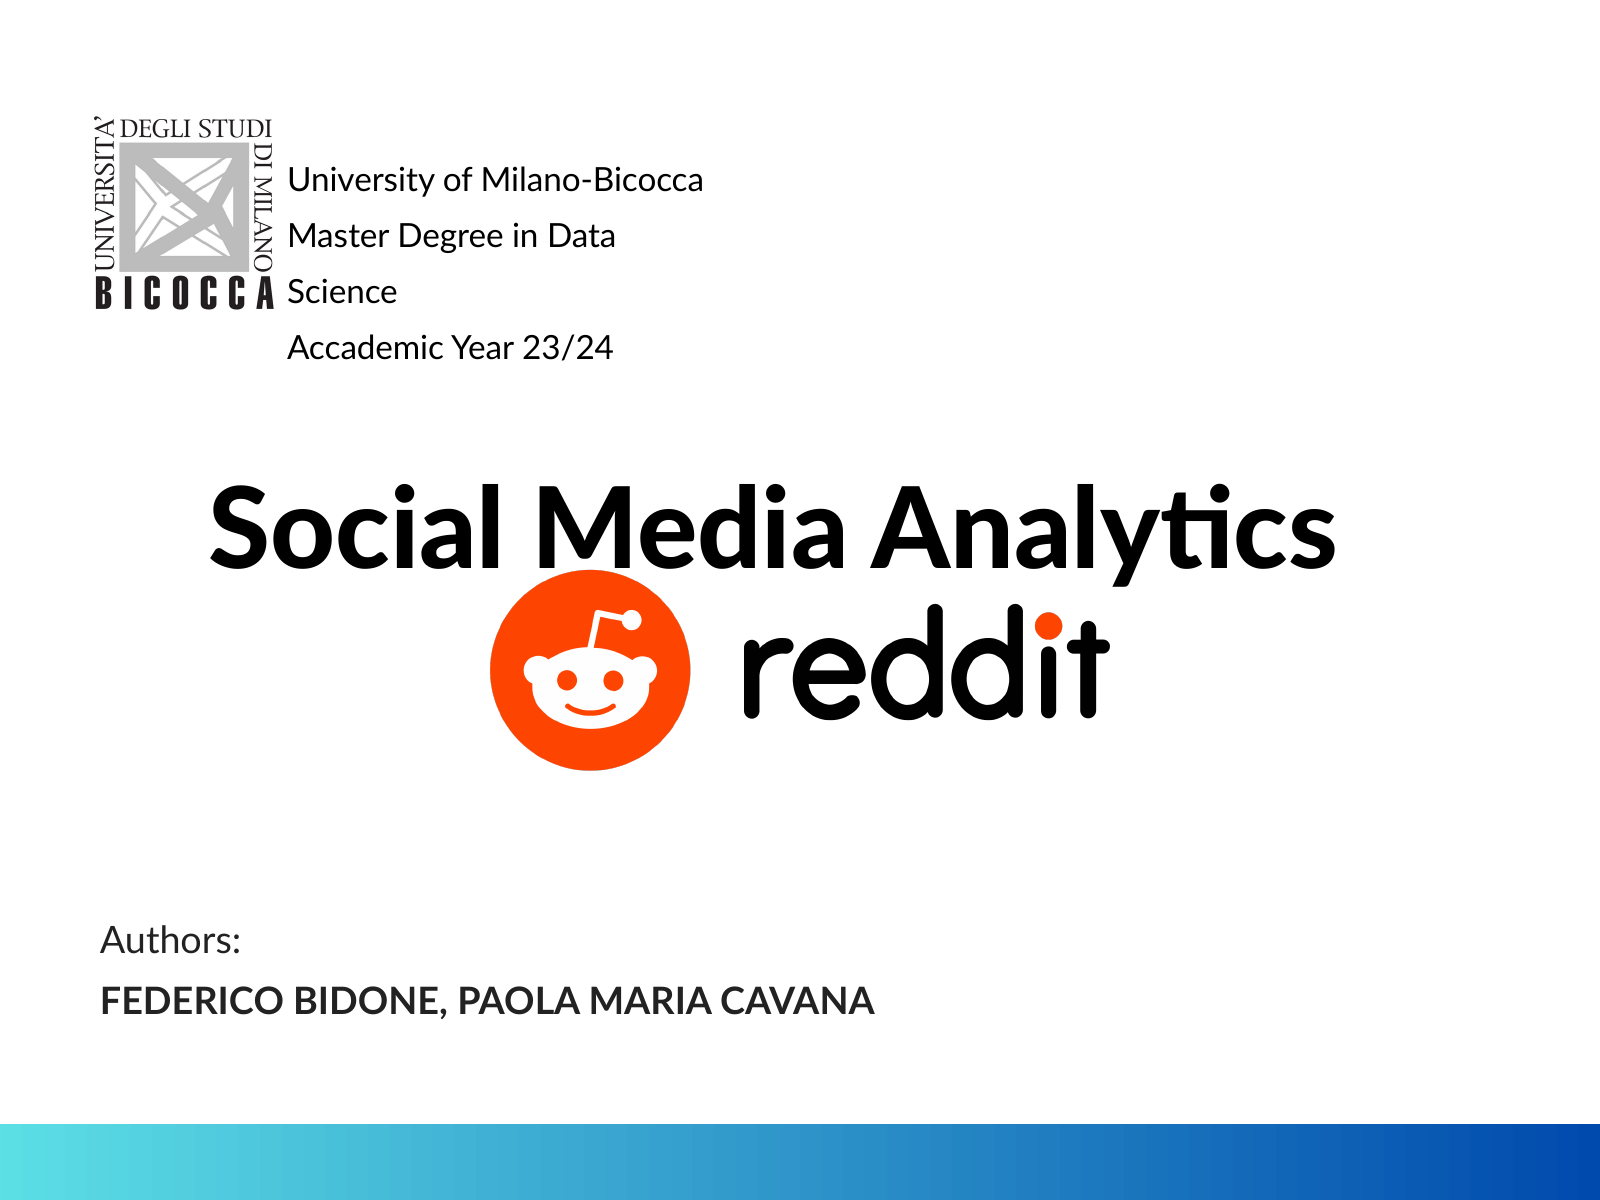

University of Milano-Bicocca
Master Degree in Data Science
Accademic Year 23/24
Social Media Analytics

Authors:
FEDERICO BIDONE, PAOLA MARIA CAVANA